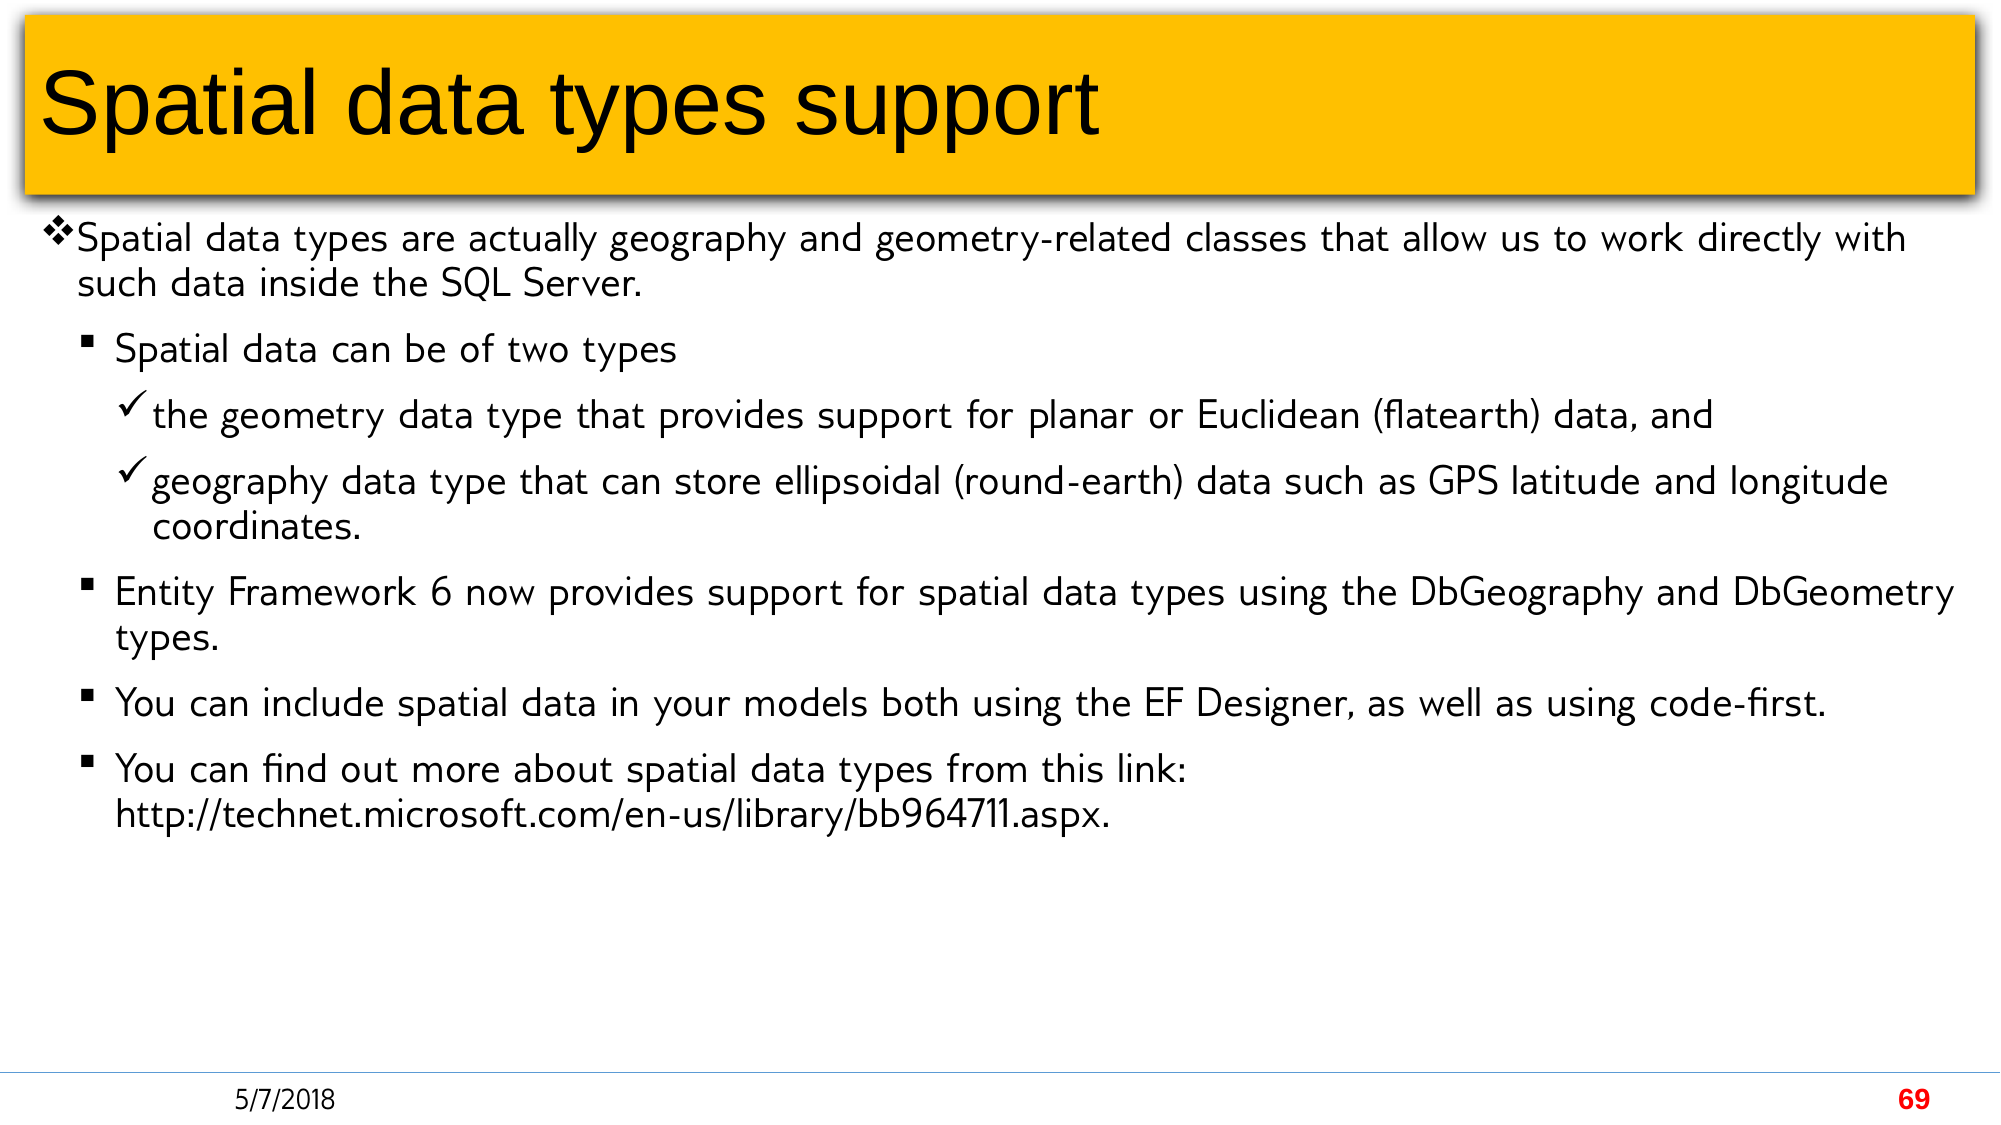

# Spatial data types support
Spatial data types are actually geography and geometry-related classes that allow us to work directly with such data inside the SQL Server.
Spatial data can be of two types
the geometry data type that provides support for planar or Euclidean (flatearth) data, and
geography data type that can store ellipsoidal (round-earth) data such as GPS latitude and longitude coordinates.
Entity Framework 6 now provides support for spatial data types using the DbGeography and DbGeometry types.
You can include spatial data in your models both using the EF Designer, as well as using code-first.
You can find out more about spatial data types from this link: http://technet.microsoft.com/en-us/library/bb964711.aspx.
5/7/2018
69